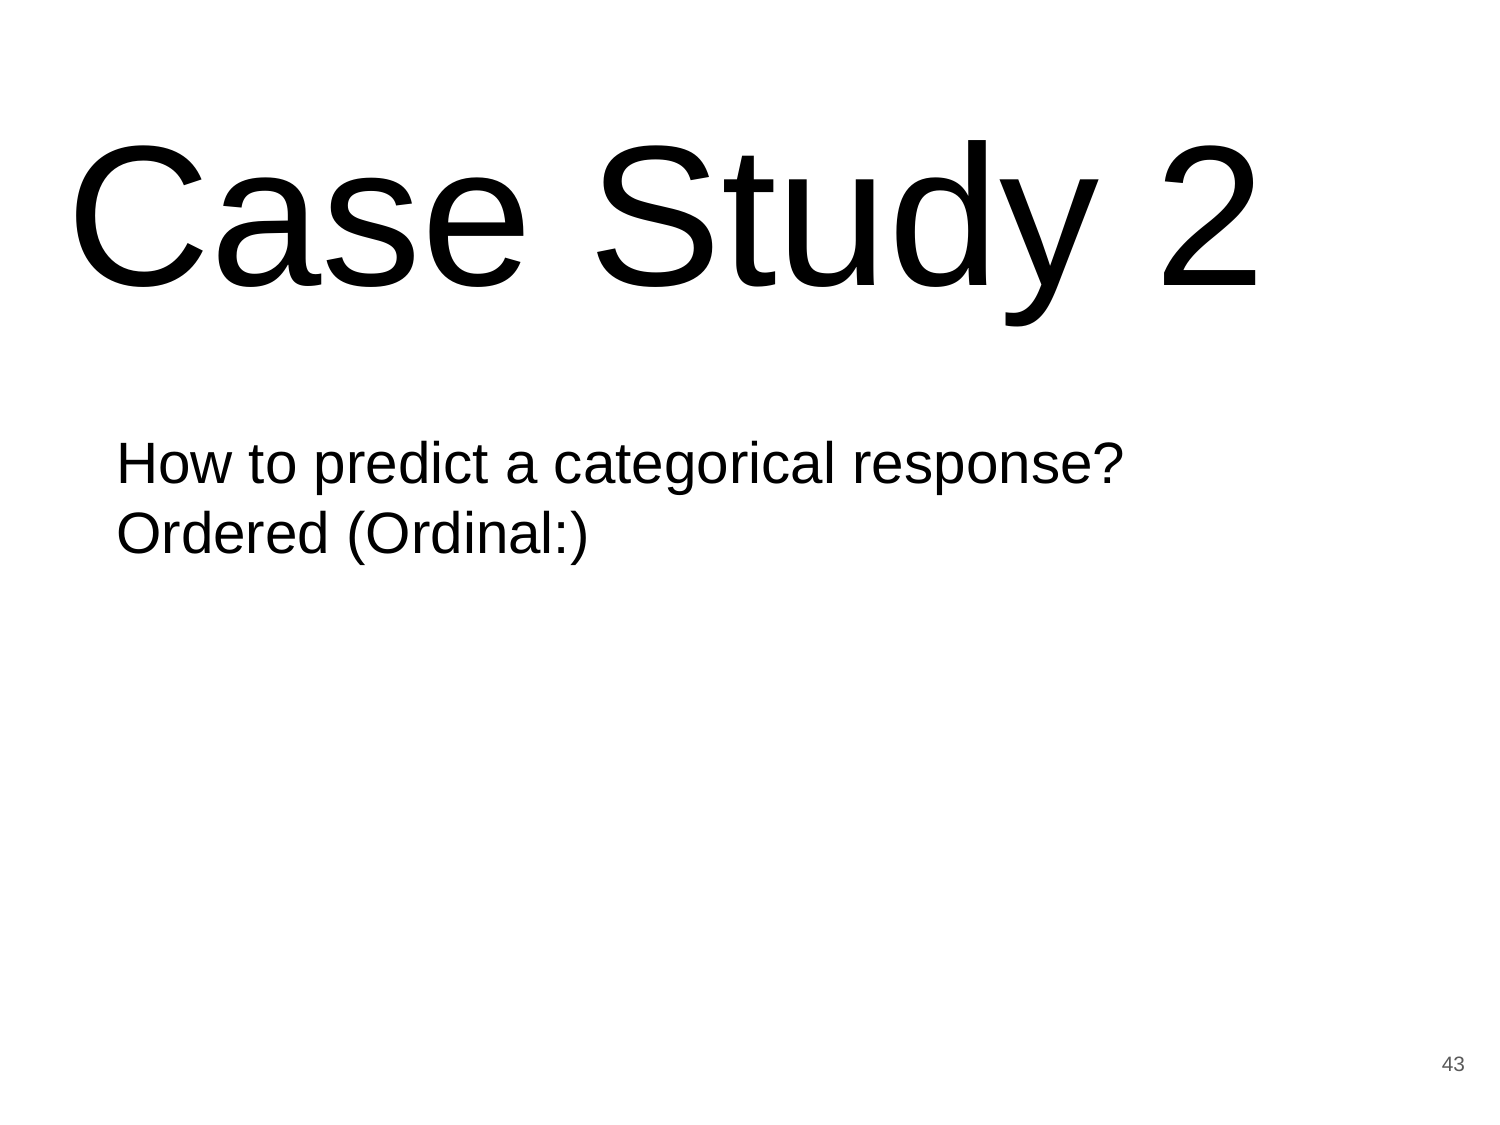

# Case Study 2
How to predict a categorical response?
Ordered (Ordinal:)

43